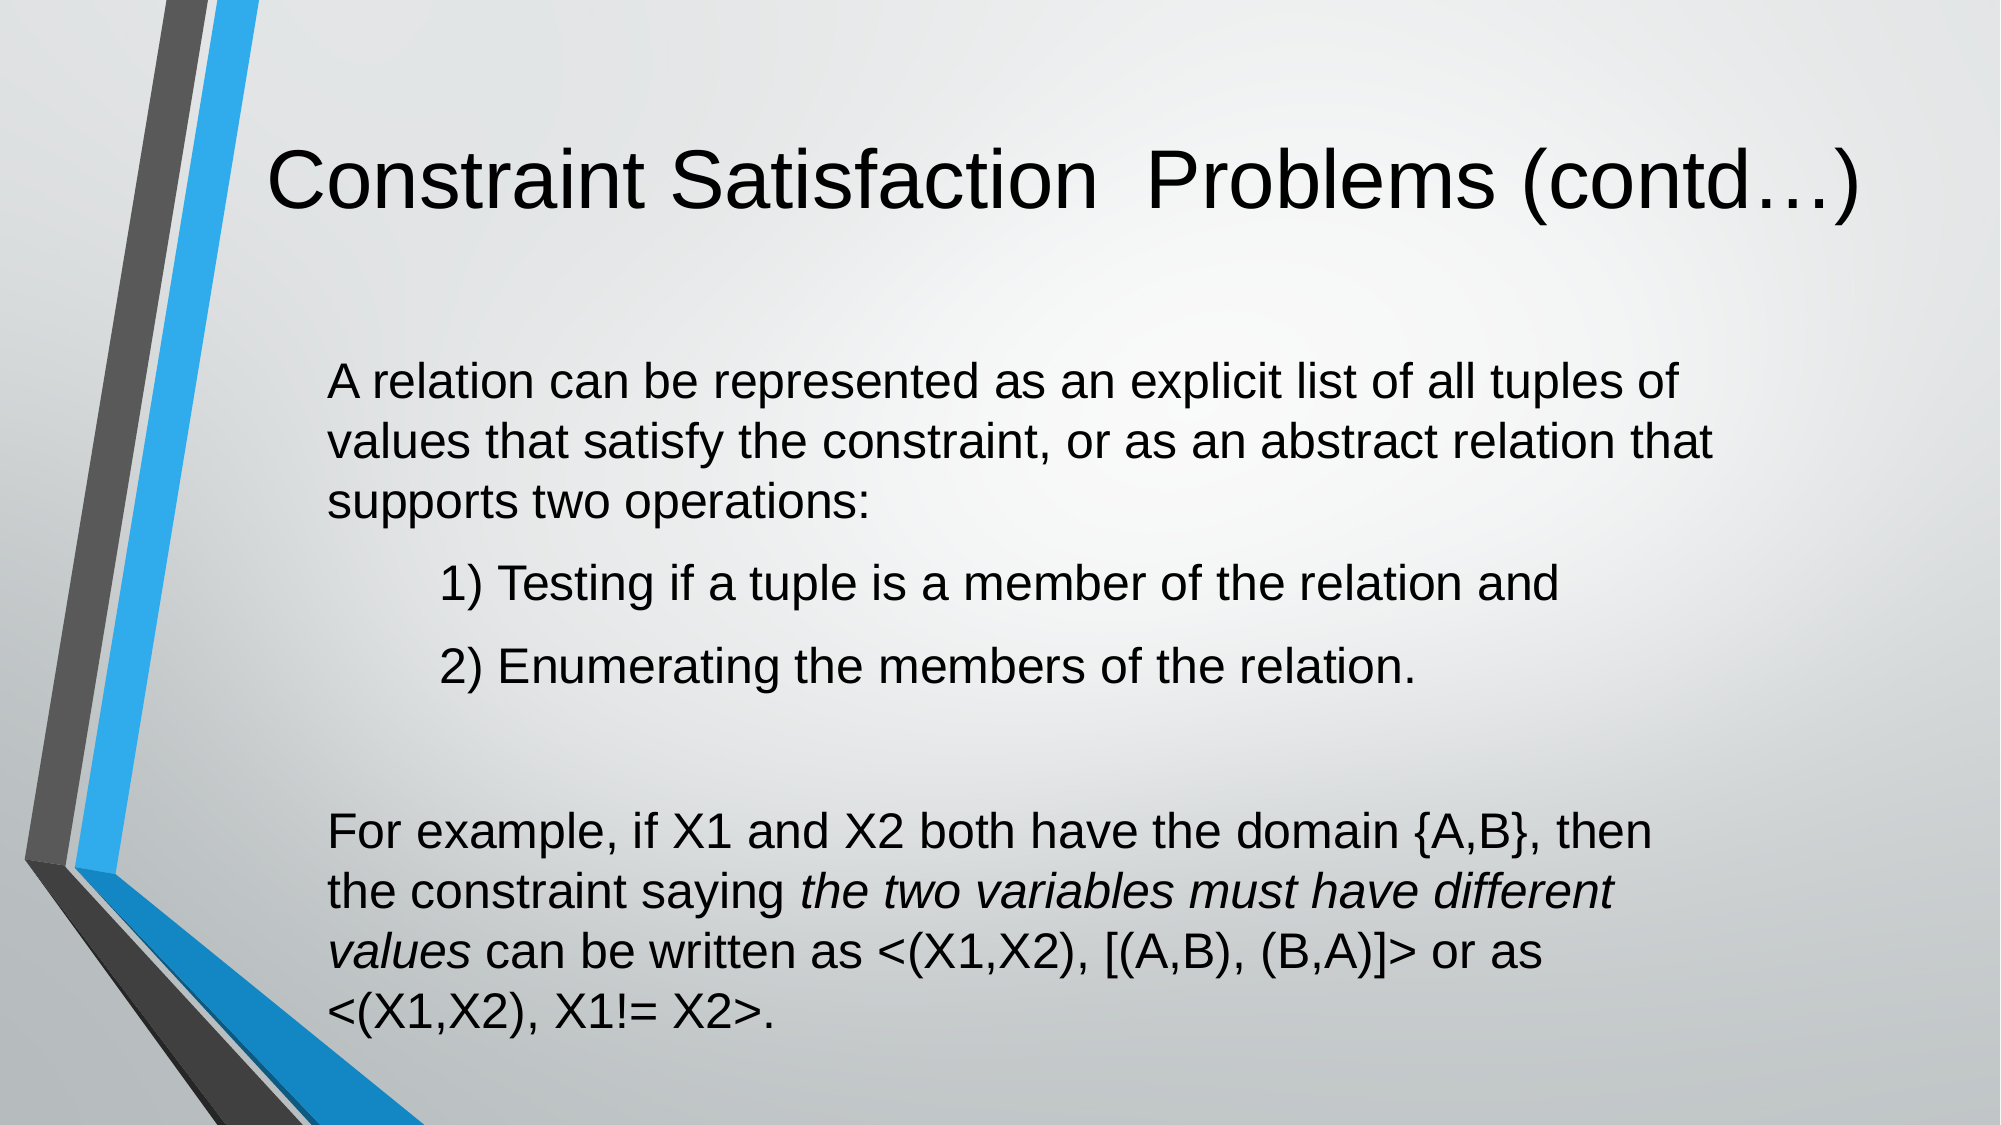

# Constraint Satisfaction  Problems (contd…)
A relation can be represented as an explicit list of all tuples of values that satisfy the constraint, or as an abstract relation that supports two operations:
        1) Testing if a tuple is a member of the relation and
        2) Enumerating the members of the relation.

For example, if X1 and X2 both have the domain {A,B}, then the constraint saying the two variables must have different values can be written as <(X1,X2), [(A,B), (B,A)]> or as <(X1,X2), X1!= X2>.